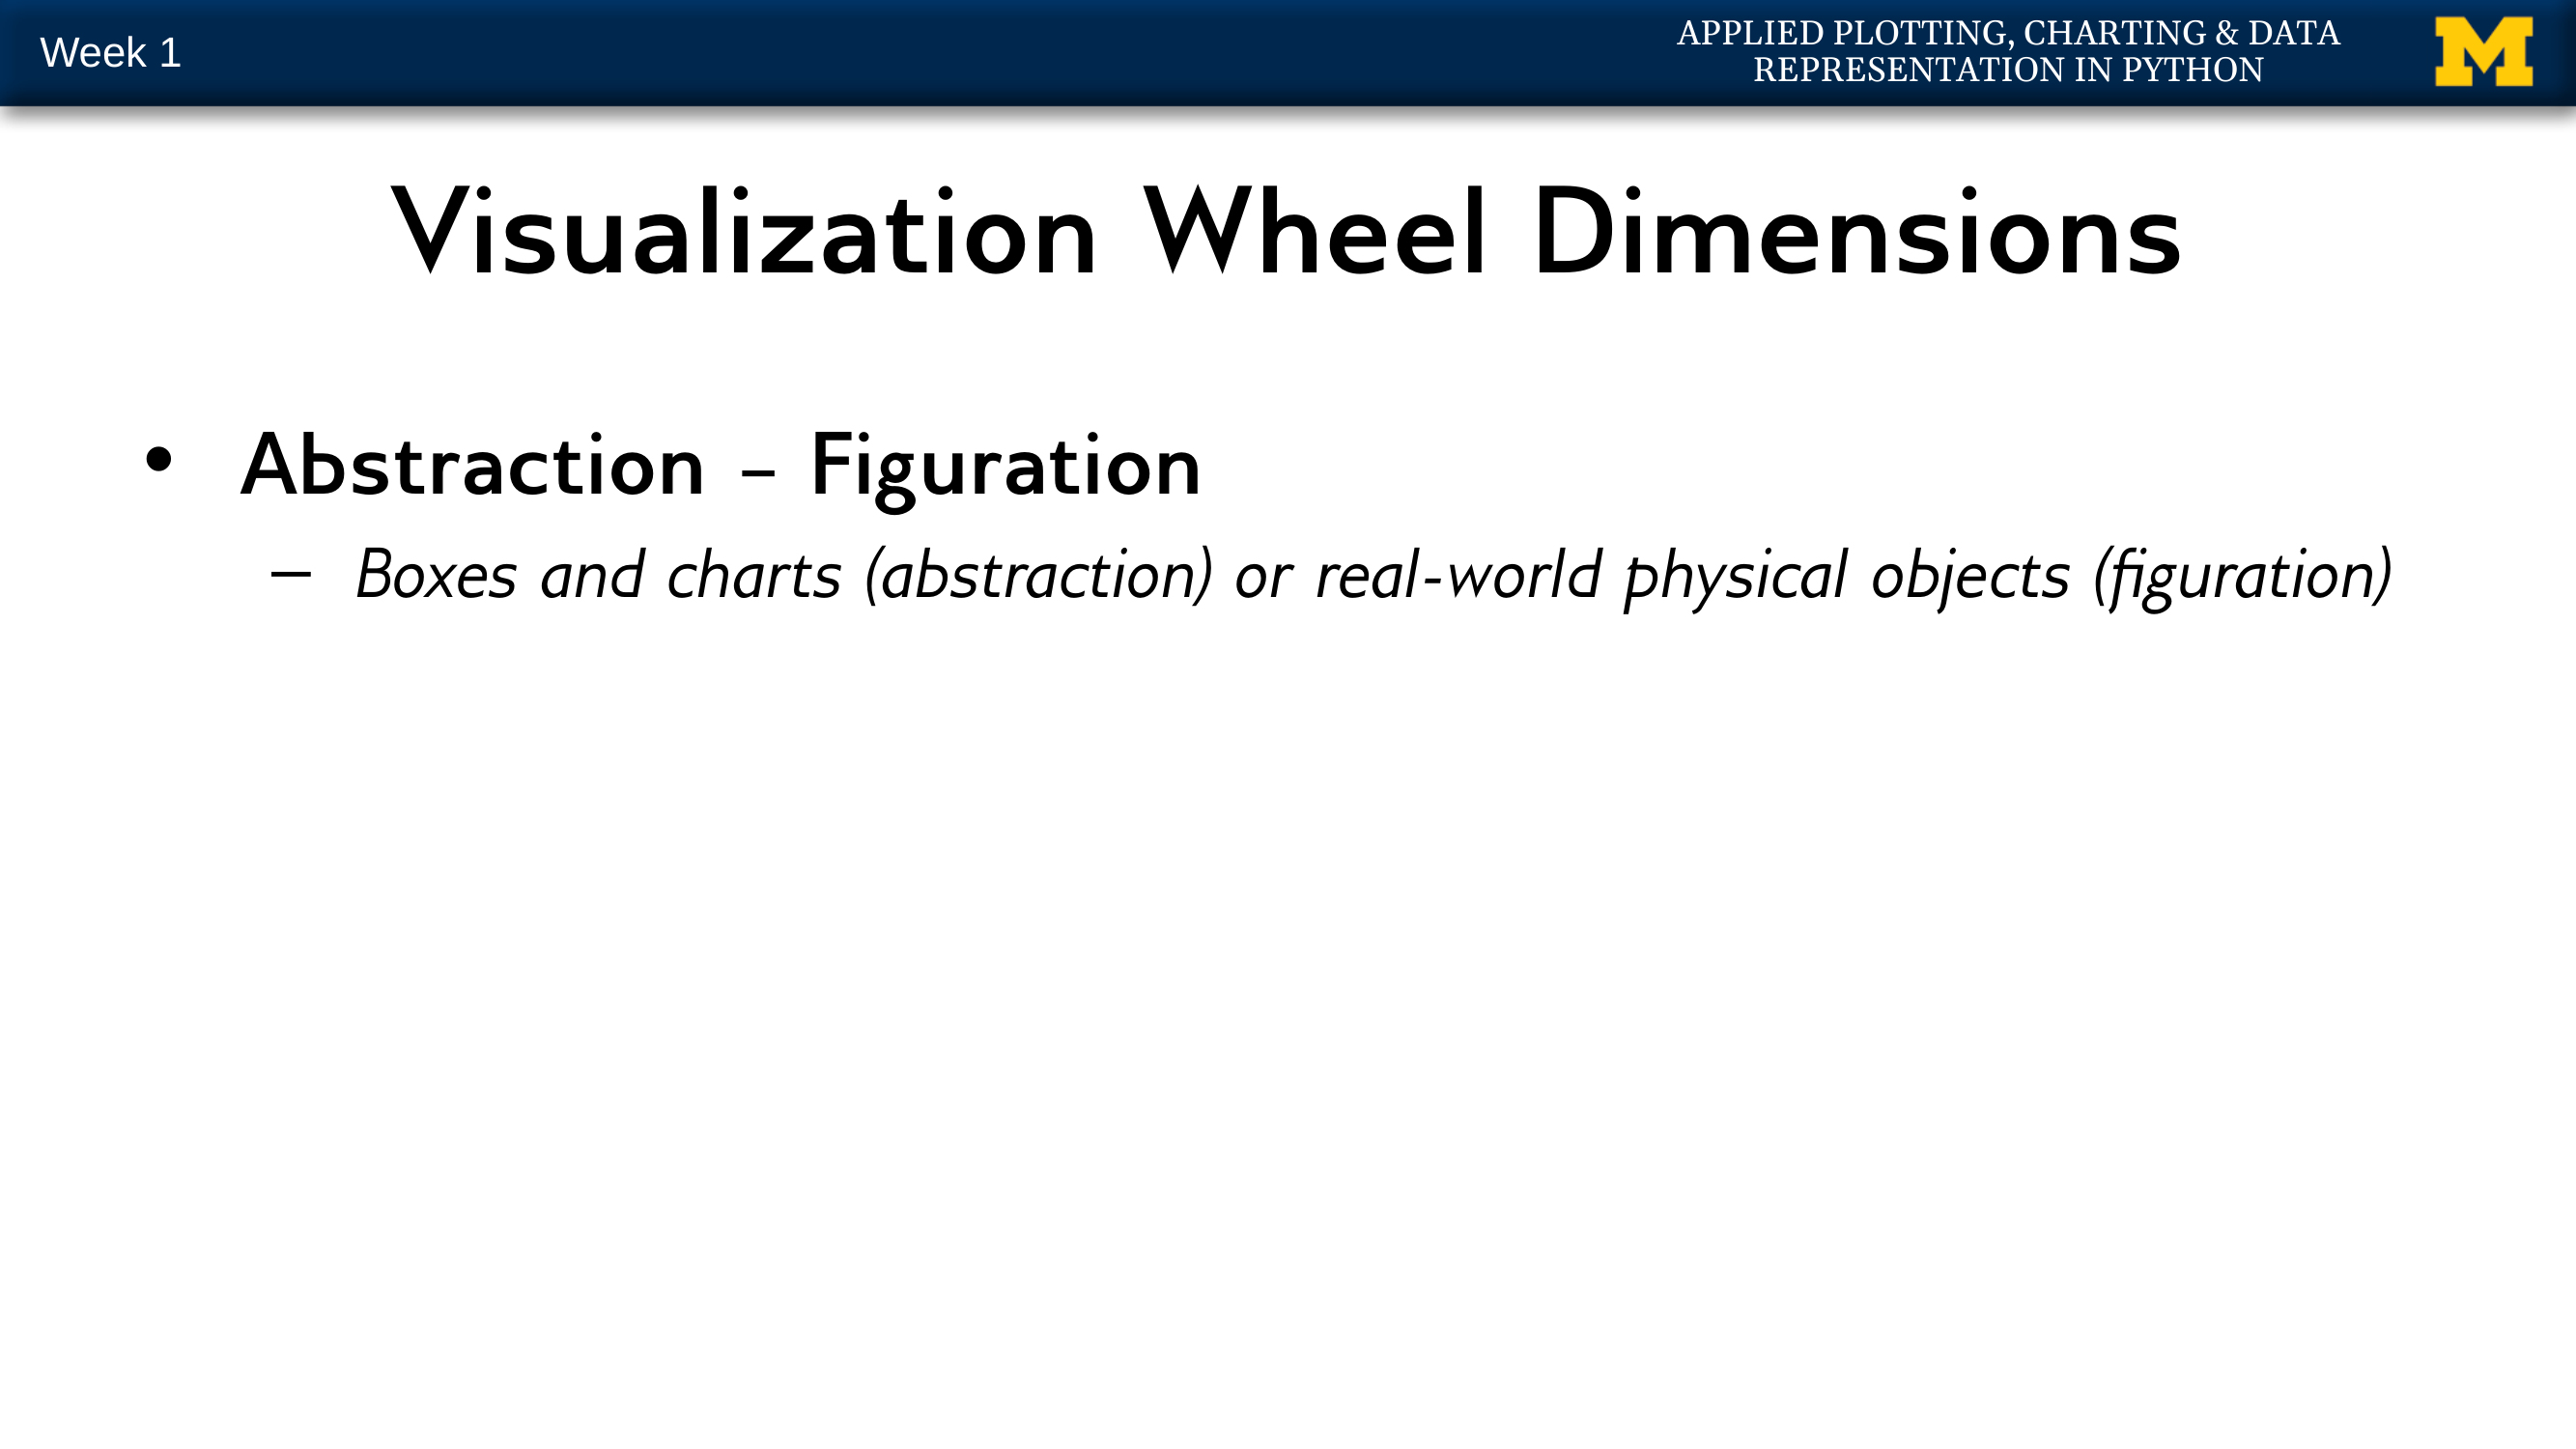

# Visualization Wheel Dimensions
Abstraction – Figuration
Boxes and charts (abstraction) or real-world physical objects (figuration)